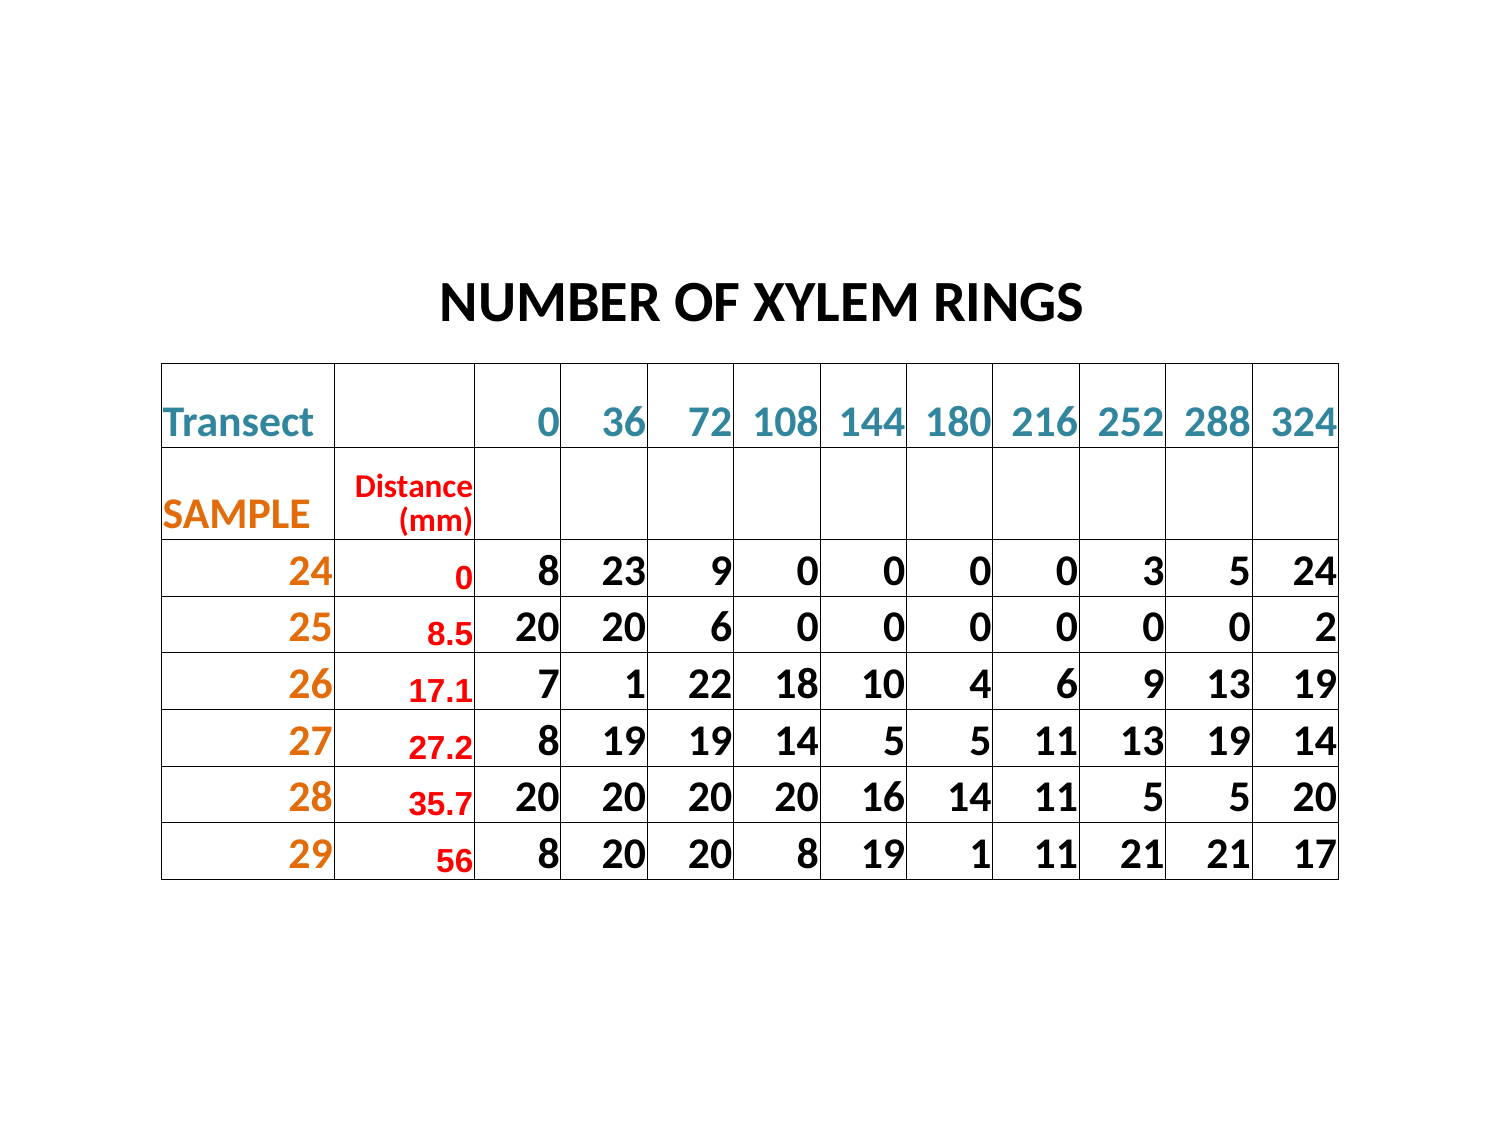

NUMBER OF XYLEM RINGS
|  | Transect |  | 0 | 36 | 72 | 108 | 144 | 180 | 216 | 252 | 288 | 324 |  |
| --- | --- | --- | --- | --- | --- | --- | --- | --- | --- | --- | --- | --- | --- |
|  | SAMPLE | Distance (mm) |  |  |  |  |  |  |  |  |  |  |  |
|  | 24 | 0 | 8 | 23 | 9 | 0 | 0 | 0 | 0 | 3 | 5 | 24 |  |
|  | 25 | 8.5 | 20 | 20 | 6 | 0 | 0 | 0 | 0 | 0 | 0 | 2 |  |
|  | 26 | 17.1 | 7 | 1 | 22 | 18 | 10 | 4 | 6 | 9 | 13 | 19 |  |
|  | 27 | 27.2 | 8 | 19 | 19 | 14 | 5 | 5 | 11 | 13 | 19 | 14 |  |
|  | 28 | 35.7 | 20 | 20 | 20 | 20 | 16 | 14 | 11 | 5 | 5 | 20 |  |
|  | 29 | 56 | 8 | 20 | 20 | 8 | 19 | 1 | 11 | 21 | 21 | 17 |  |
|  |  |  |  |  |  |  |  |  |  |  |  |  |  |